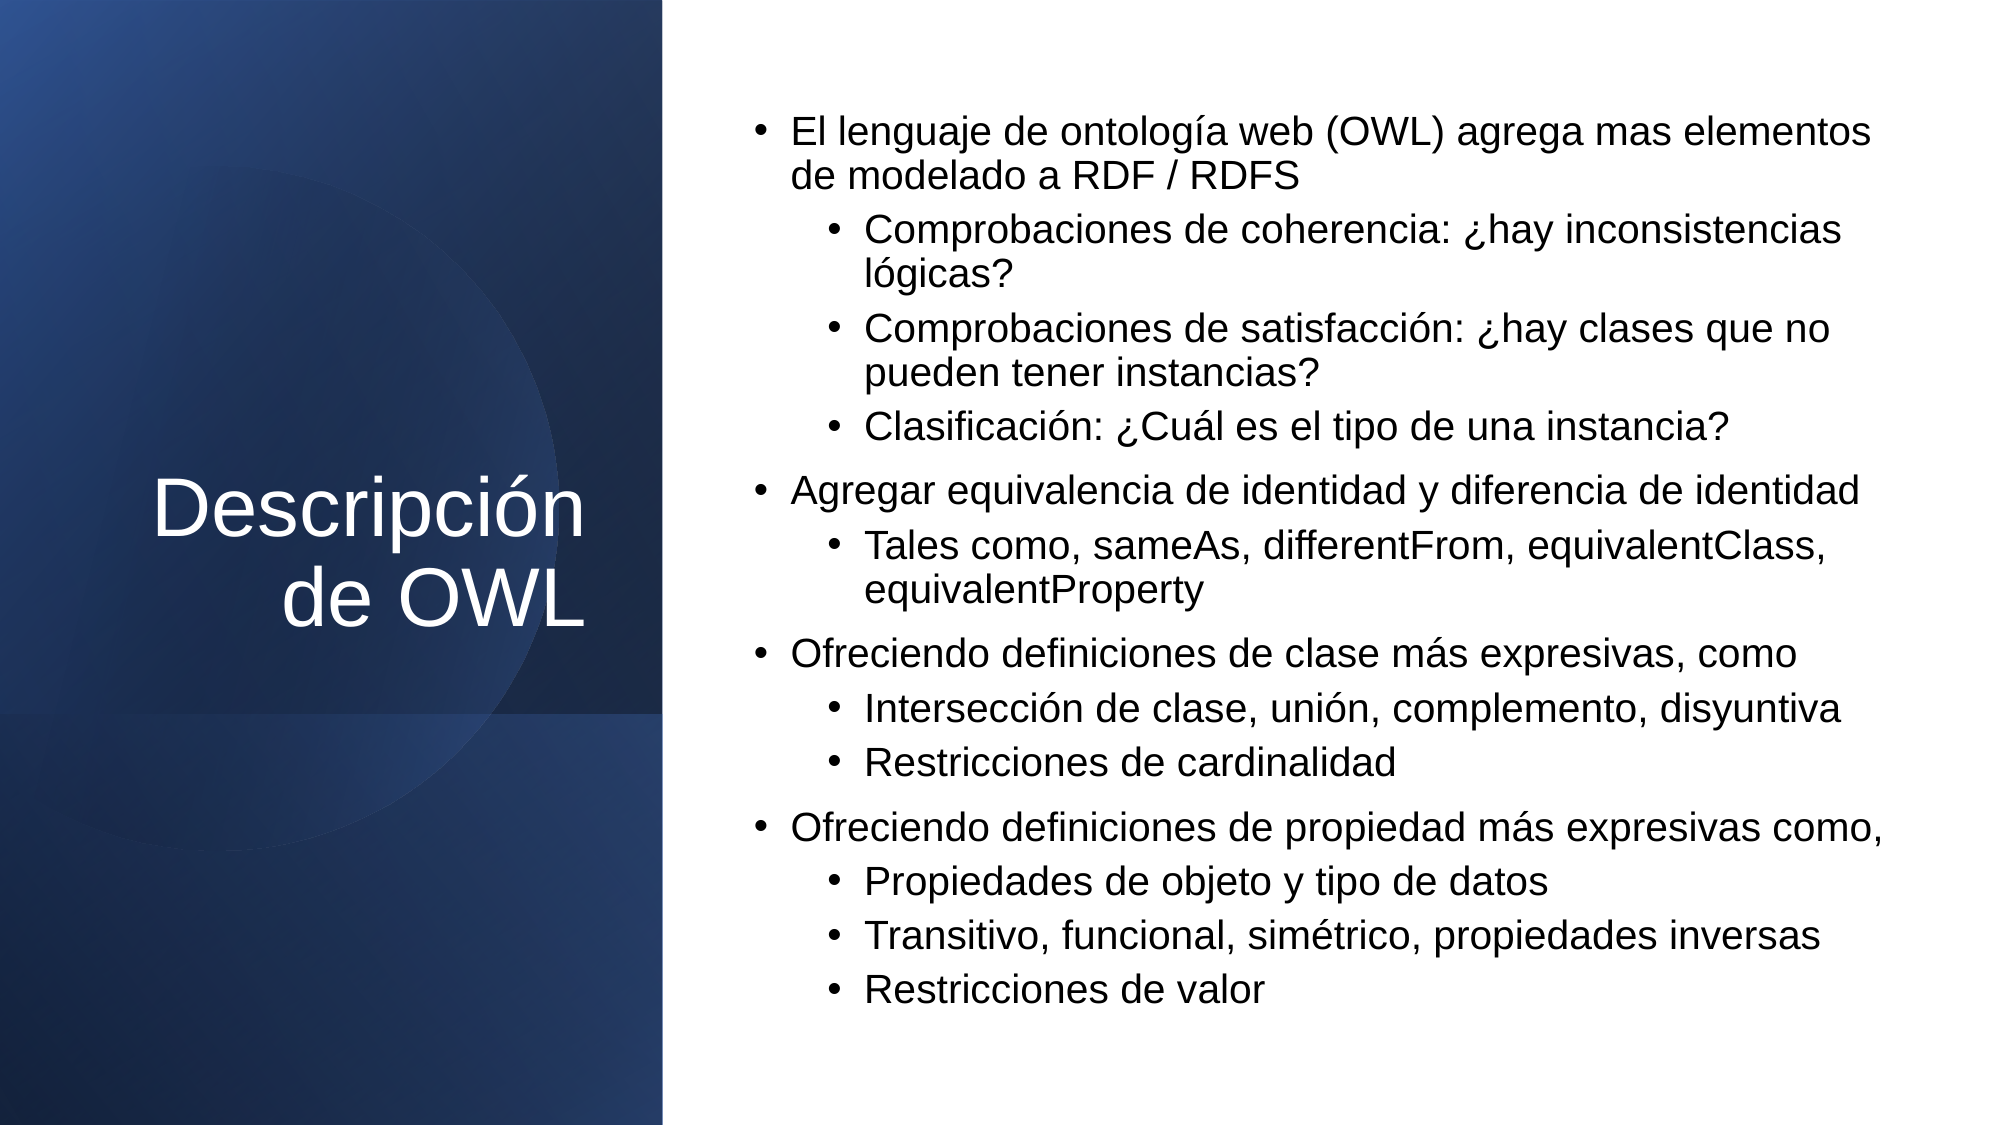

El lenguaje de ontología web (OWL) agrega mas elementos de modelado a RDF / RDFS
Comprobaciones de coherencia: ¿hay inconsistencias lógicas?
Comprobaciones de satisfacción: ¿hay clases que no pueden tener instancias?
Clasificación: ¿Cuál es el tipo de una instancia?
Agregar equivalencia de identidad y diferencia de identidad
Tales como, sameAs, differentFrom, equivalentClass, equivalentProperty
Ofreciendo definiciones de clase más expresivas, como
Intersección de clase, unión, complemento, disyuntiva
Restricciones de cardinalidad
Ofreciendo definiciones de propiedad más expresivas como,
Propiedades de objeto y tipo de datos
Transitivo, funcional, simétrico, propiedades inversas
Restricciones de valor
Descripción de OWL